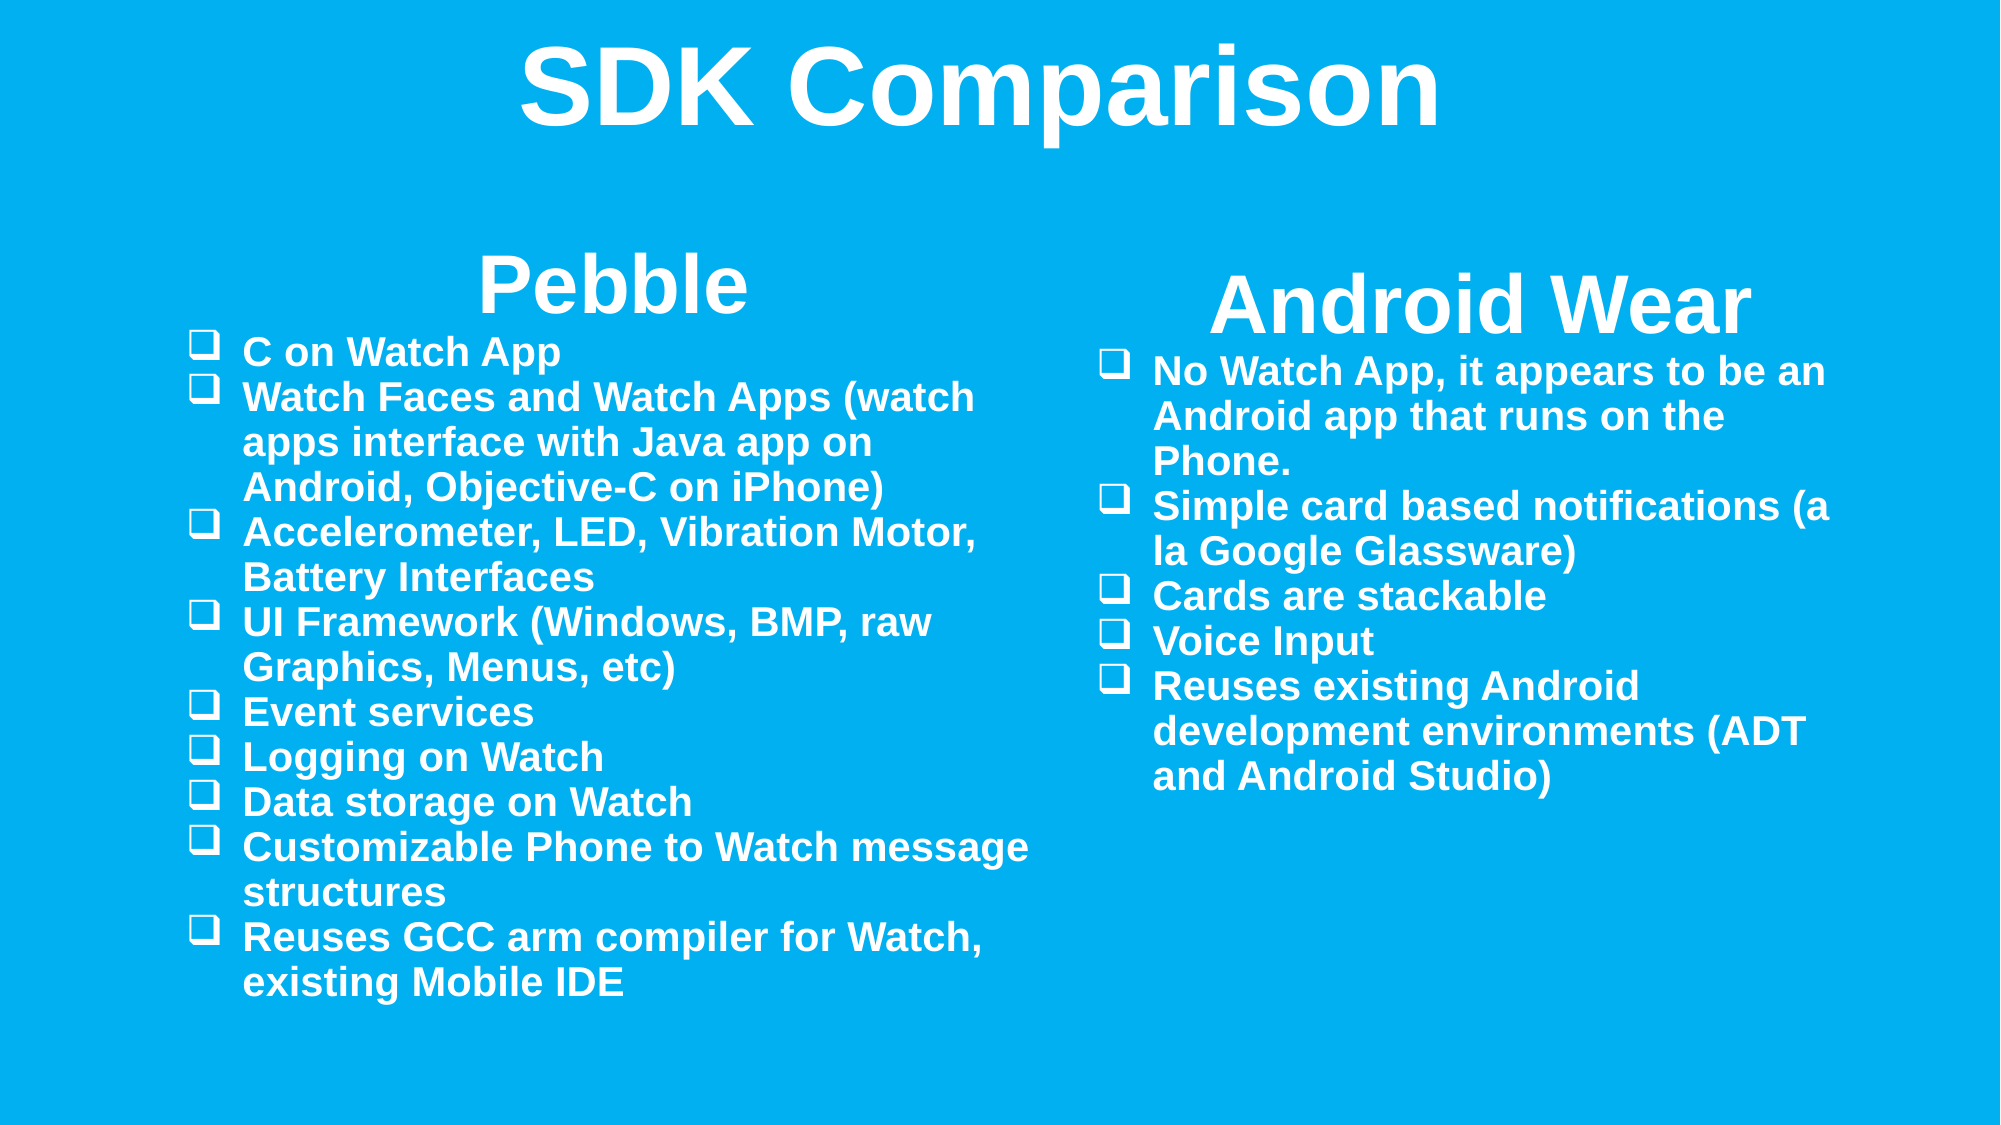

# SDK Comparison
Pebble
C on Watch App
Watch Faces and Watch Apps (watch apps interface with Java app on Android, Objective-C on iPhone)
Accelerometer, LED, Vibration Motor, Battery Interfaces
UI Framework (Windows, BMP, raw Graphics, Menus, etc)
Event services
Logging on Watch
Data storage on Watch
Customizable Phone to Watch message structures
Reuses GCC arm compiler for Watch, existing Mobile IDE

Android Wear
No Watch App, it appears to be an Android app that runs on the Phone.
Simple card based notifications (a la Google Glassware)
Cards are stackable
Voice Input
Reuses existing Android development environments (ADT and Android Studio)